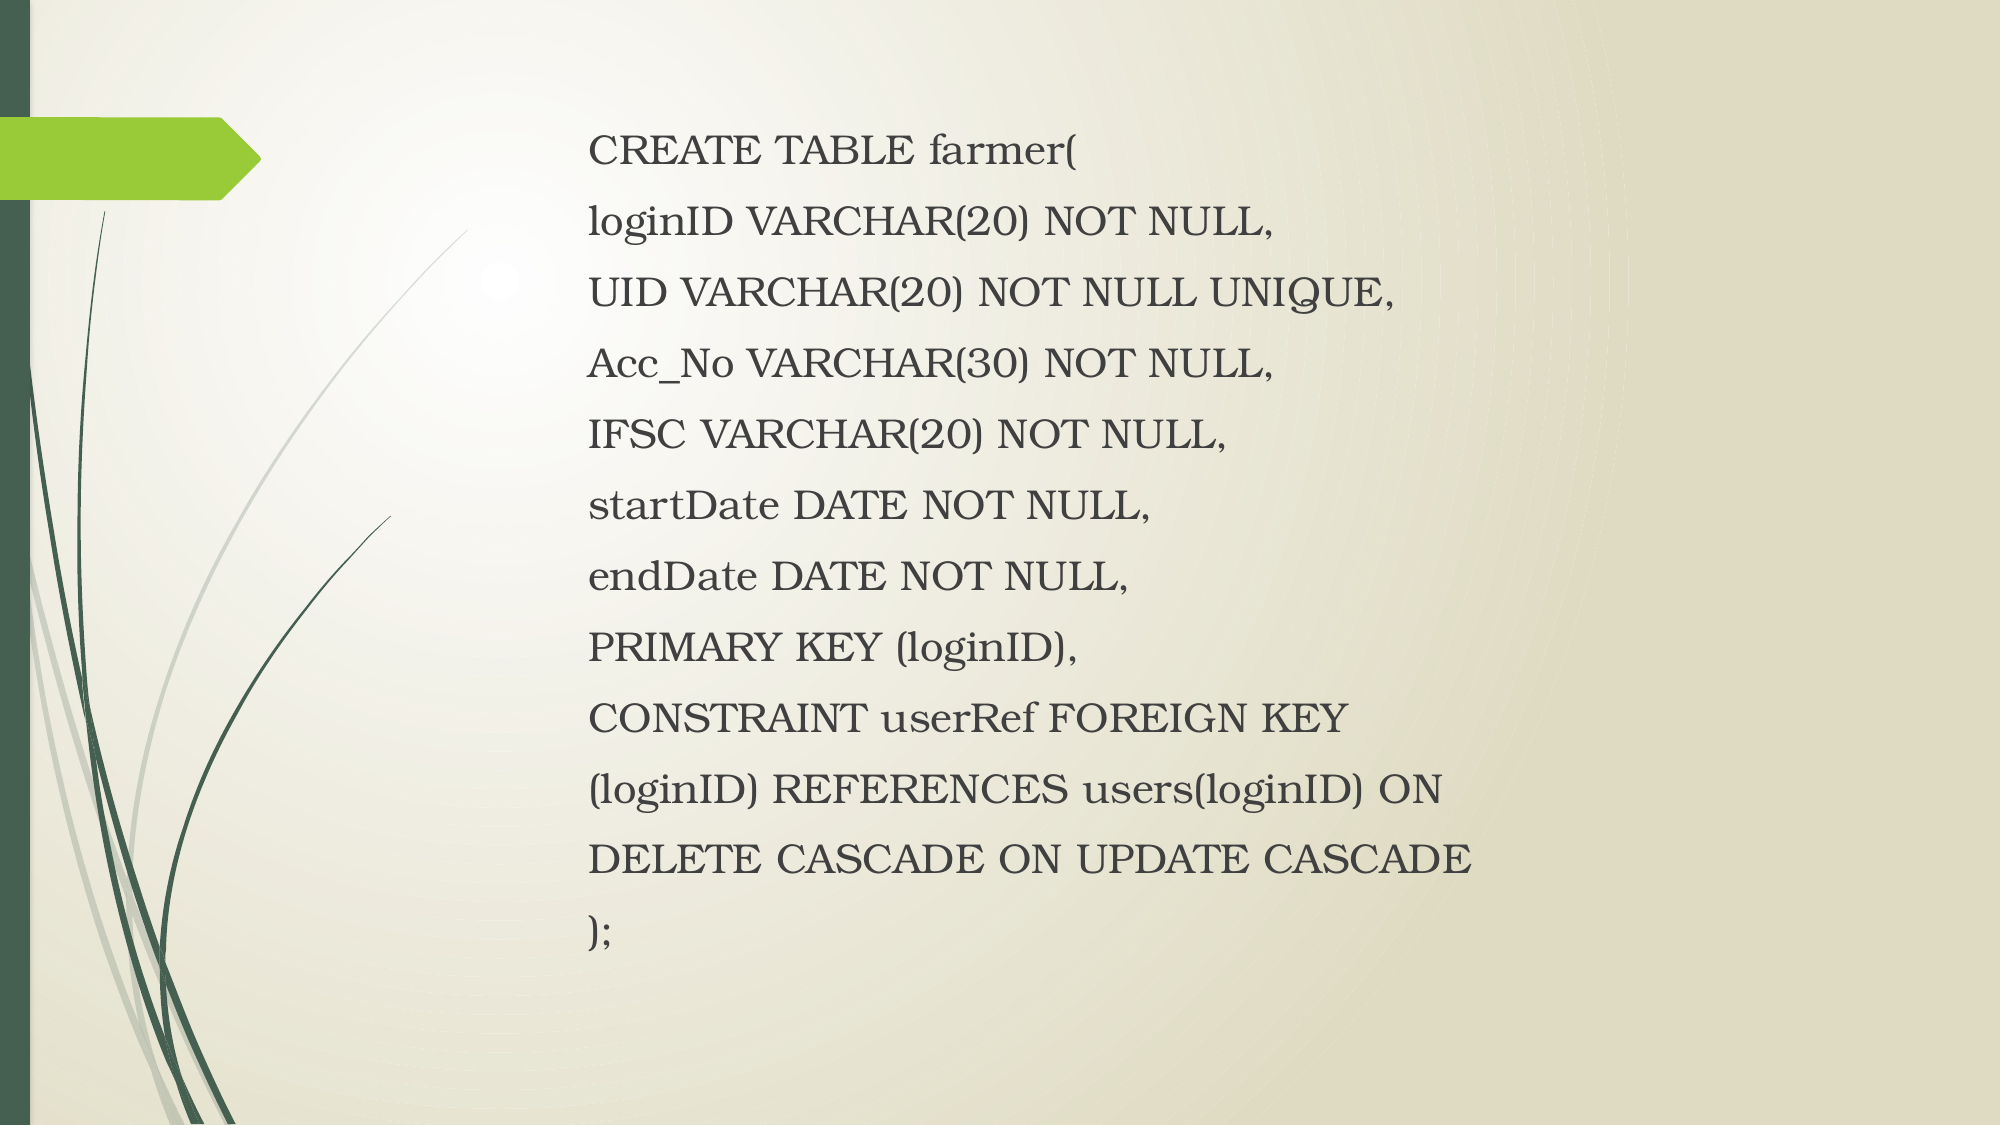

CREATE TABLE farmer(
loginID VARCHAR(20) NOT NULL,
UID VARCHAR(20) NOT NULL UNIQUE,
Acc_No VARCHAR(30) NOT NULL,
IFSC VARCHAR(20) NOT NULL,
startDate DATE NOT NULL,
endDate DATE NOT NULL,
PRIMARY KEY (loginID),
CONSTRAINT userRef FOREIGN KEY
(loginID) REFERENCES users(loginID) ON
DELETE CASCADE ON UPDATE CASCADE
);